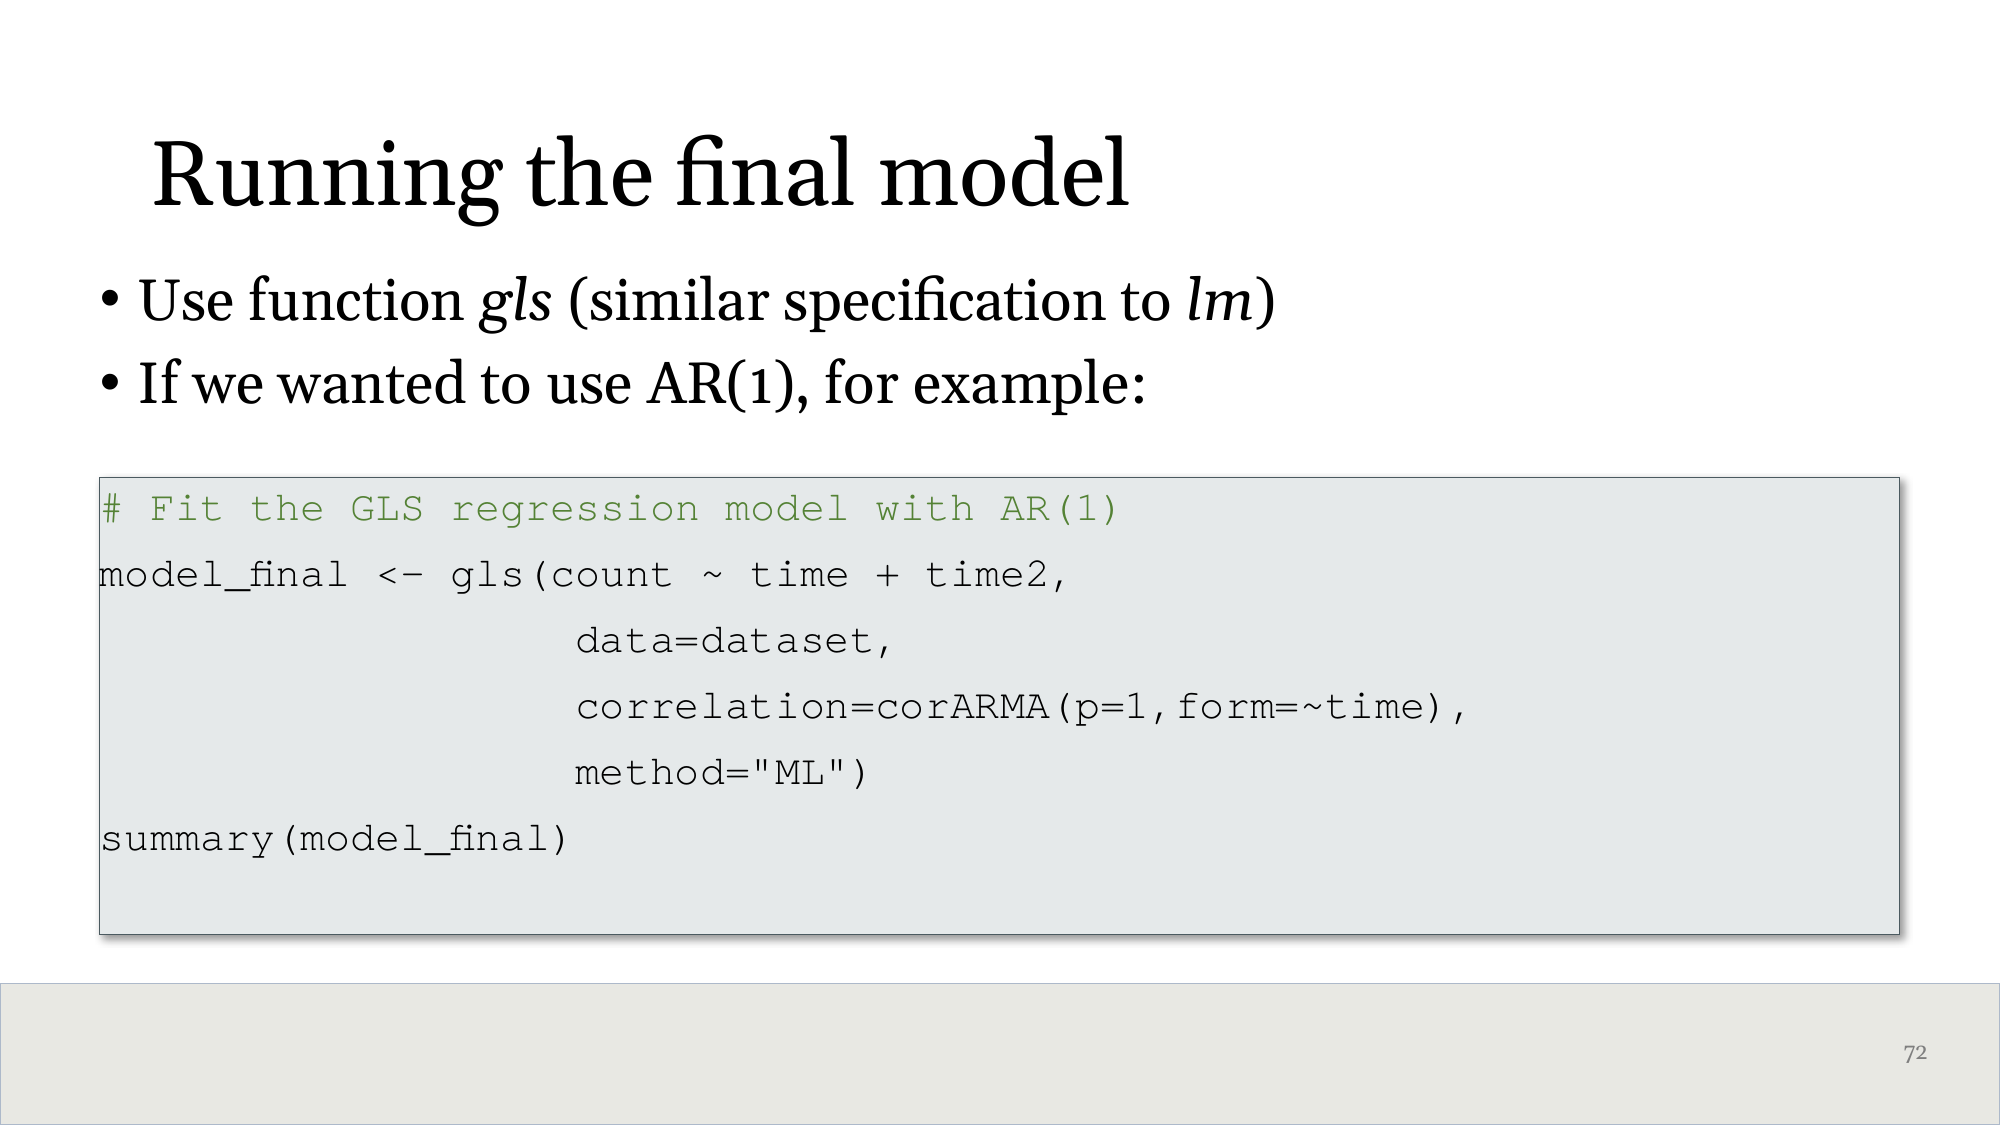

# Running the final model
Use function gls (similar specification to lm)
If we wanted to use AR(1), for example:
# Fit the GLS regression model with AR(1)
model_final <- gls(count ~ time + time2,
                   data=dataset,
                   correlation=corARMA(p=1,form=~time),
			 method="ML")
summary(model_final)